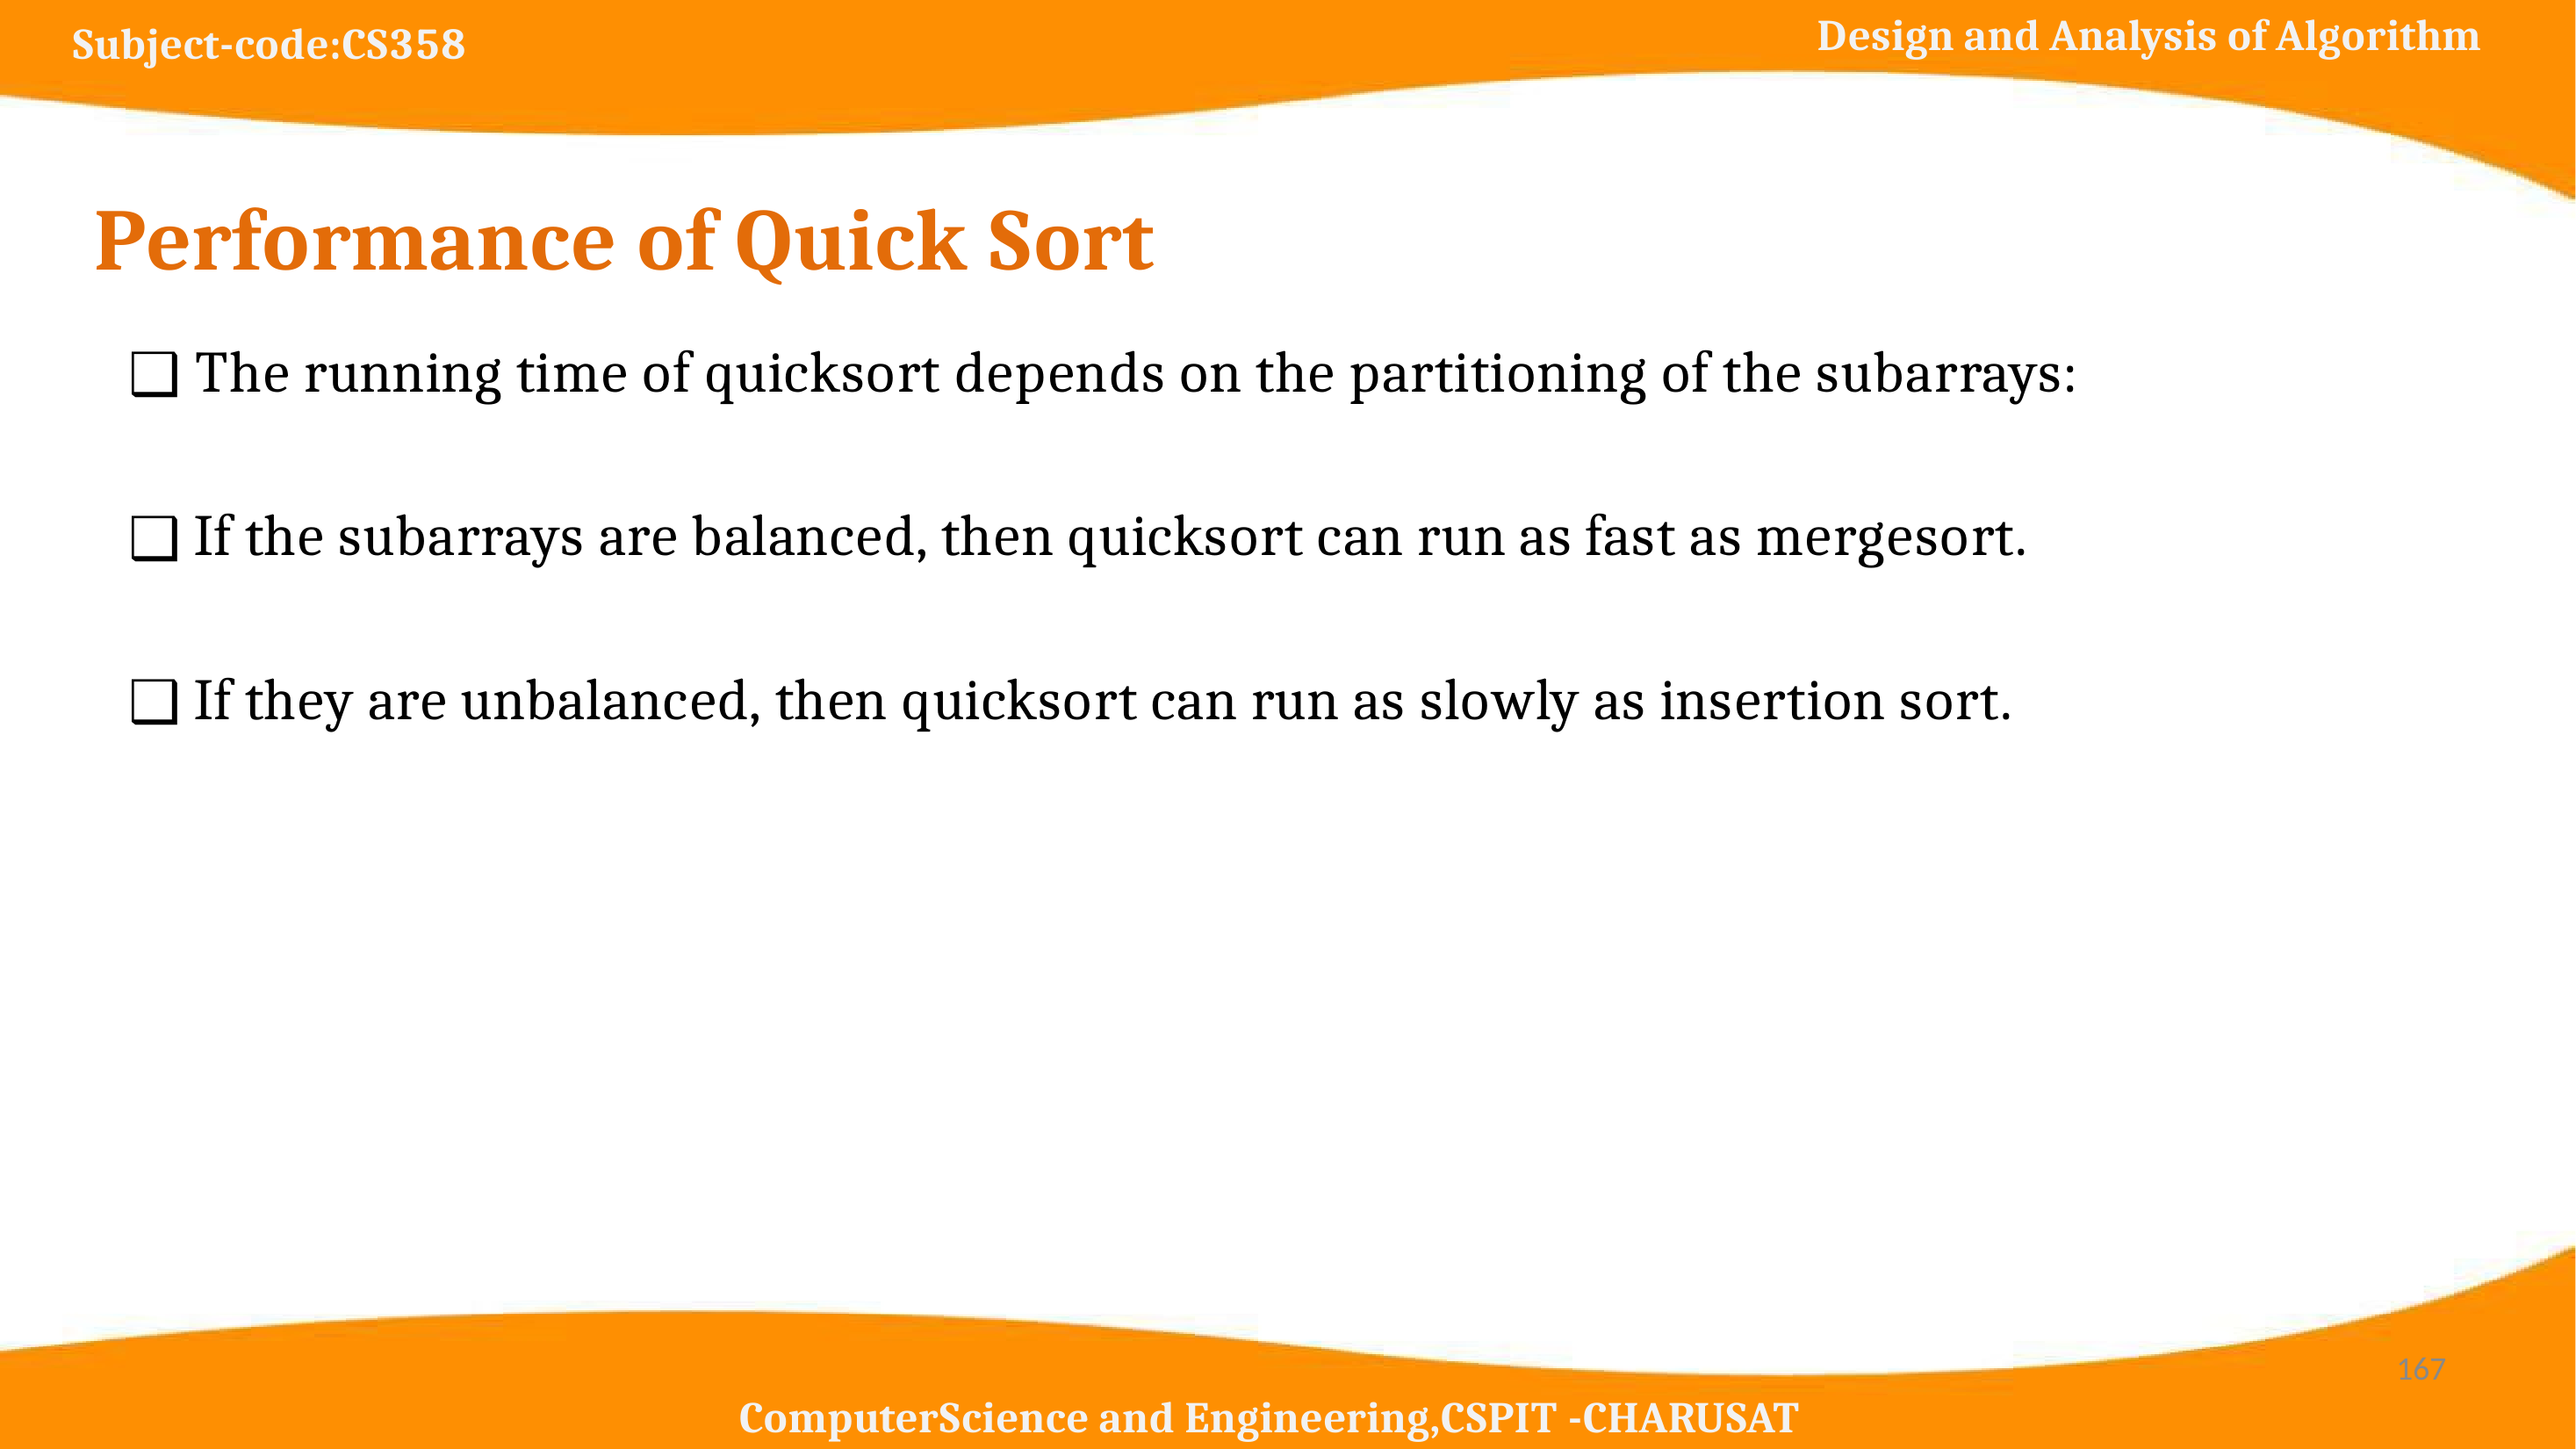

# Performance of Quick Sort
The running time of quicksort depends on the partitioning of the subarrays:

If the subarrays are balanced, then quicksort can run as fast as mergesort.

If they are unbalanced, then quicksort can run as slowly as insertion sort.

167